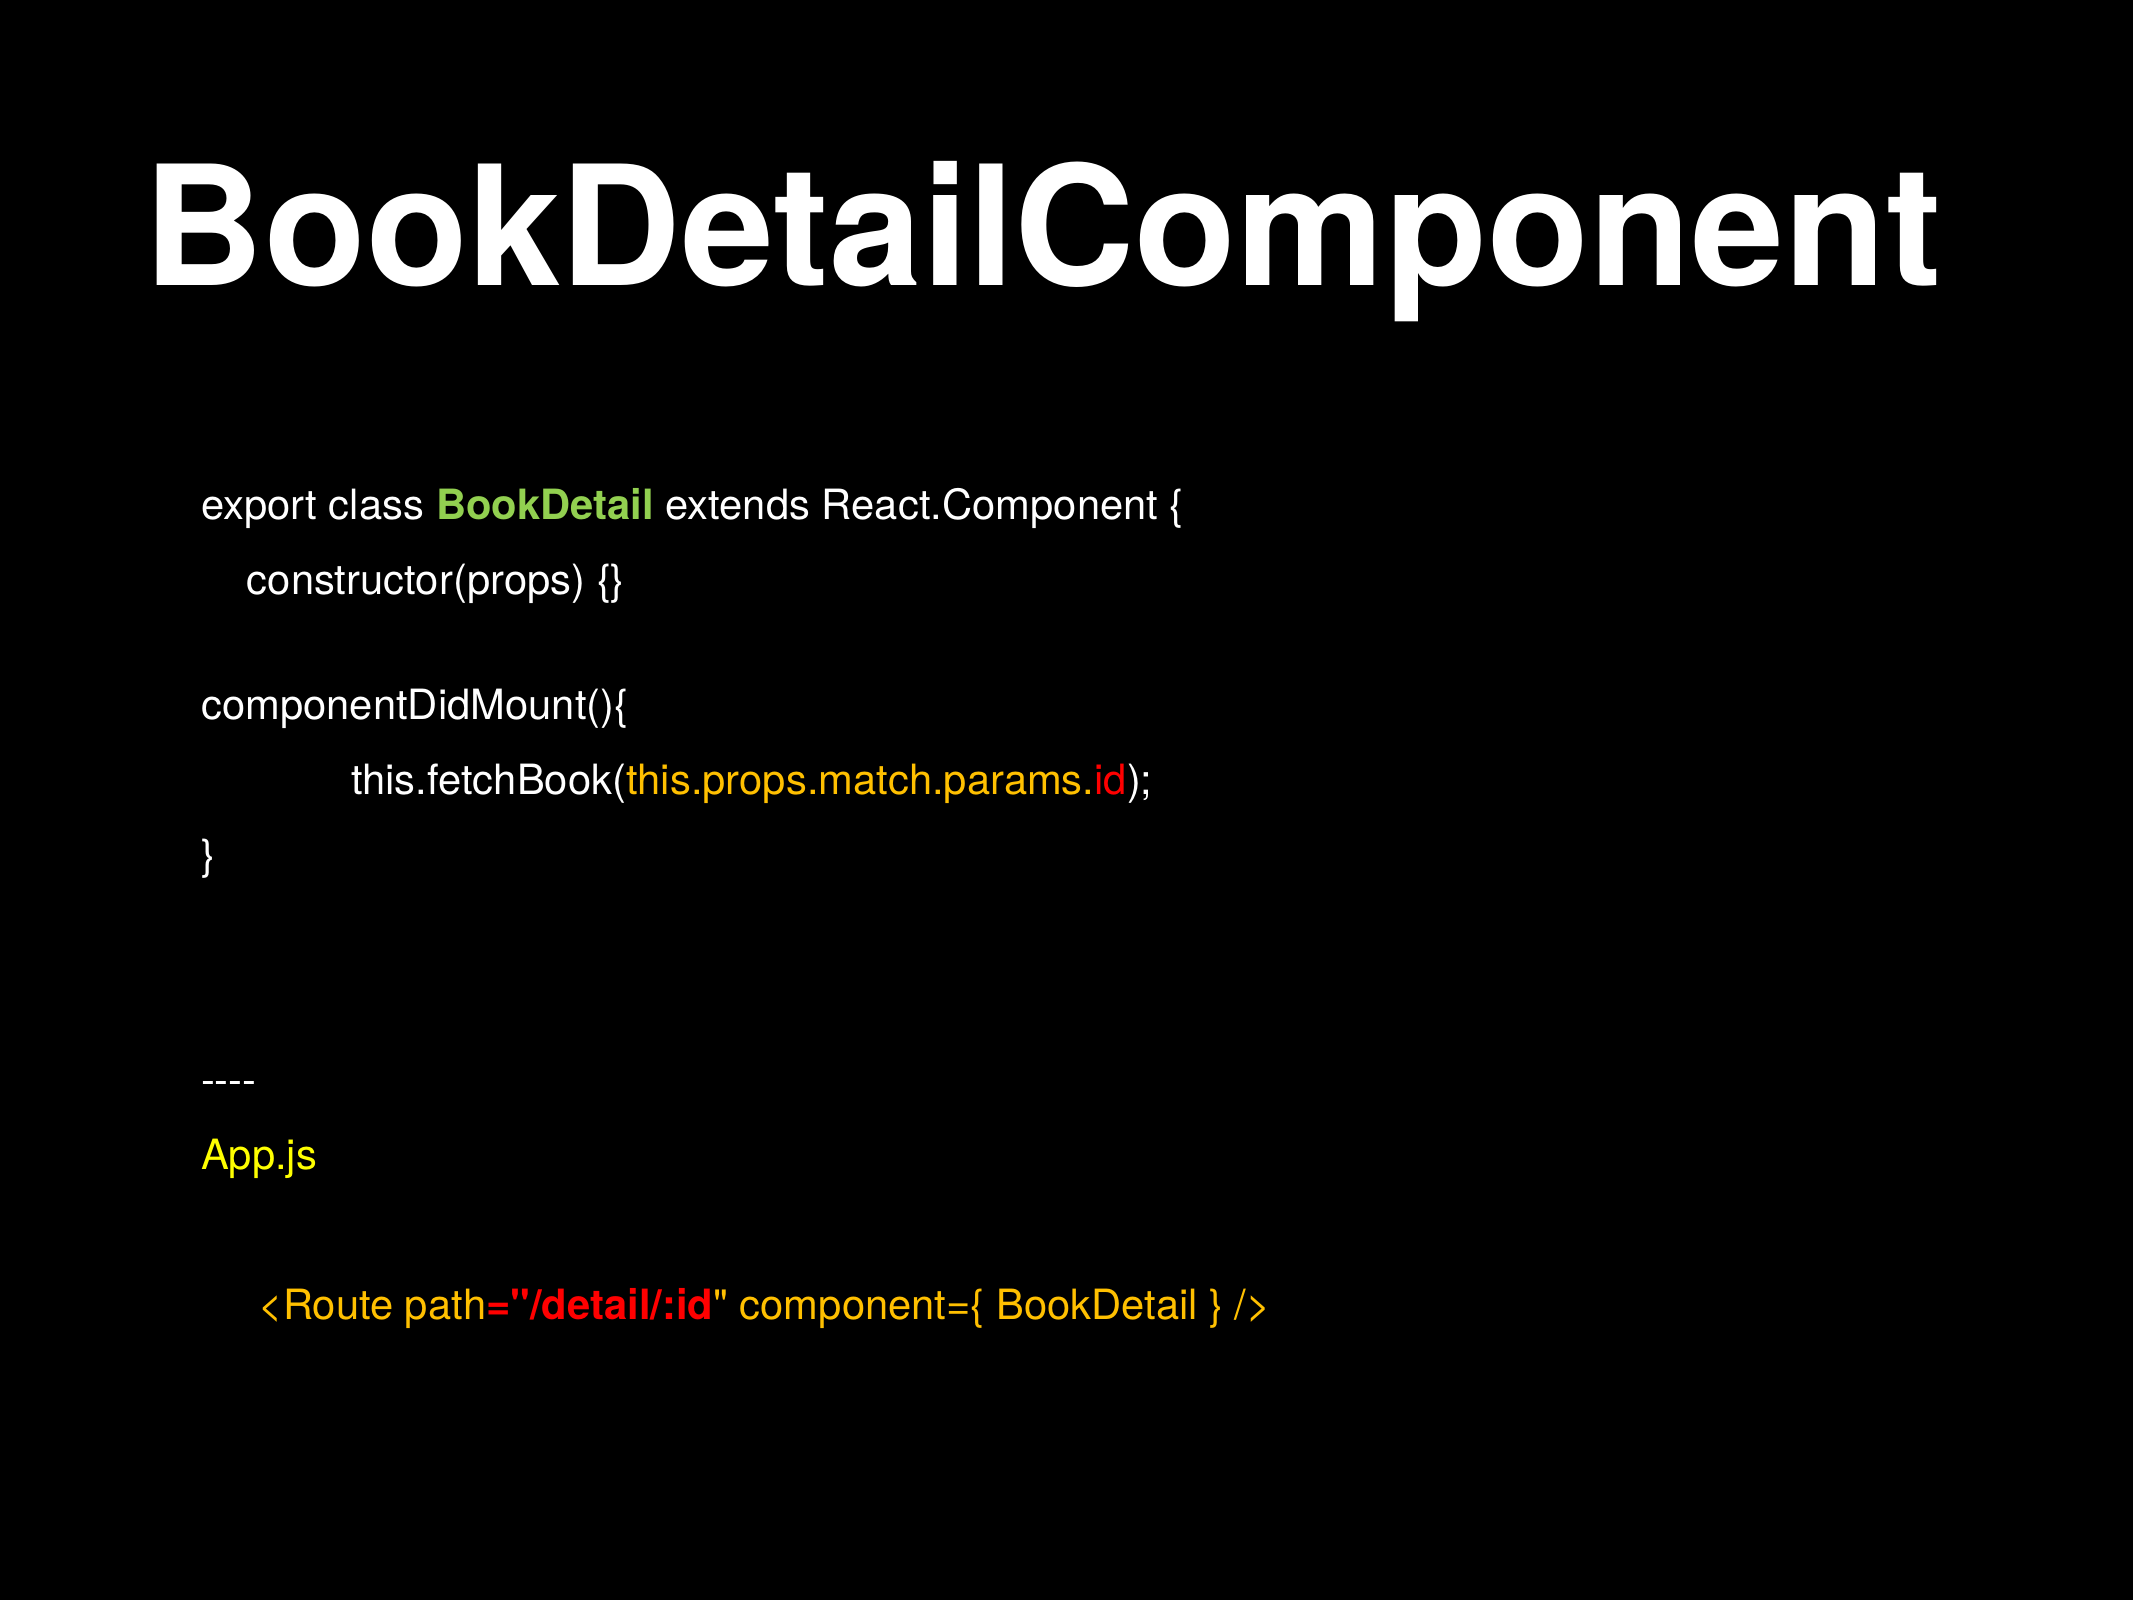

# BookDetailComponent
export class BookDetail extends React.Component {
    constructor(props) {}
componentDidMount(){
	this.fetchBook(this.props.match.params.id);
}

----
App.js

     <Route path="/detail/:id" component={ BookDetail } />